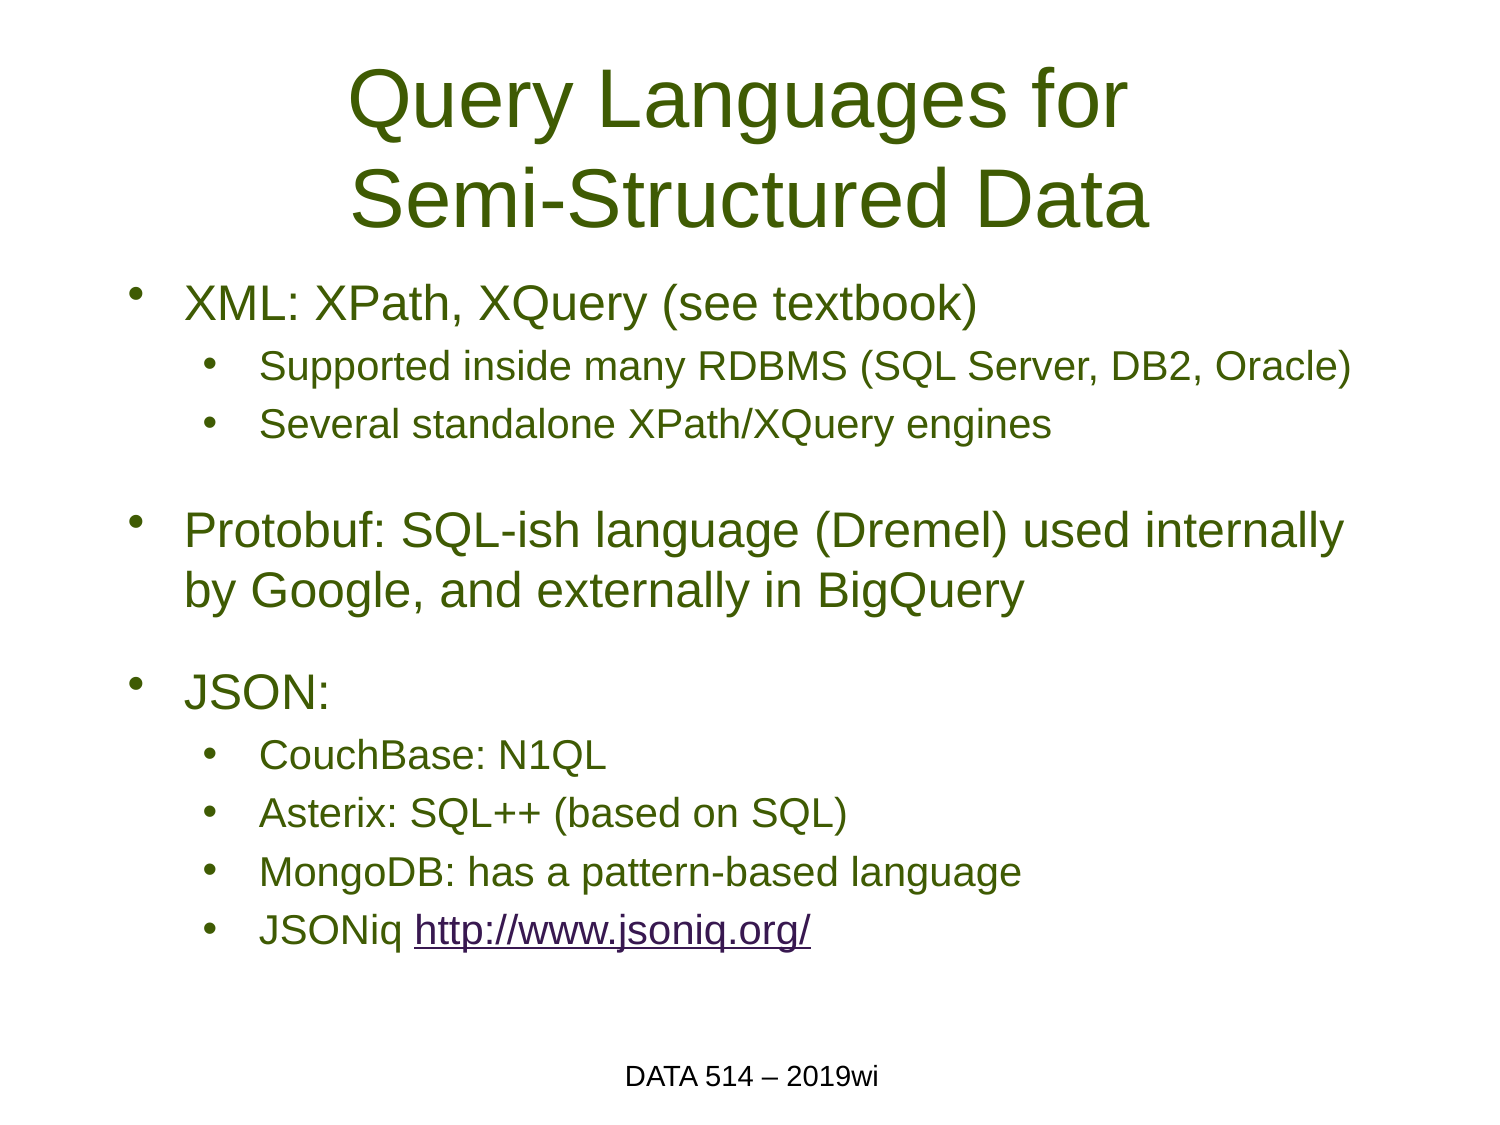

# Query Languages for Semi-Structured Data
XML: XPath, XQuery (see textbook)
Supported inside many RDBMS (SQL Server, DB2, Oracle)
Several standalone XPath/XQuery engines

Protobuf: SQL-ish language (Dremel) used internally by Google, and externally in BigQuery

JSON:
CouchBase: N1QL
Asterix: SQL++ (based on SQL)
MongoDB: has a pattern-based language
JSONiq http://www.jsoniq.org/
DATA 514 – 2019wi